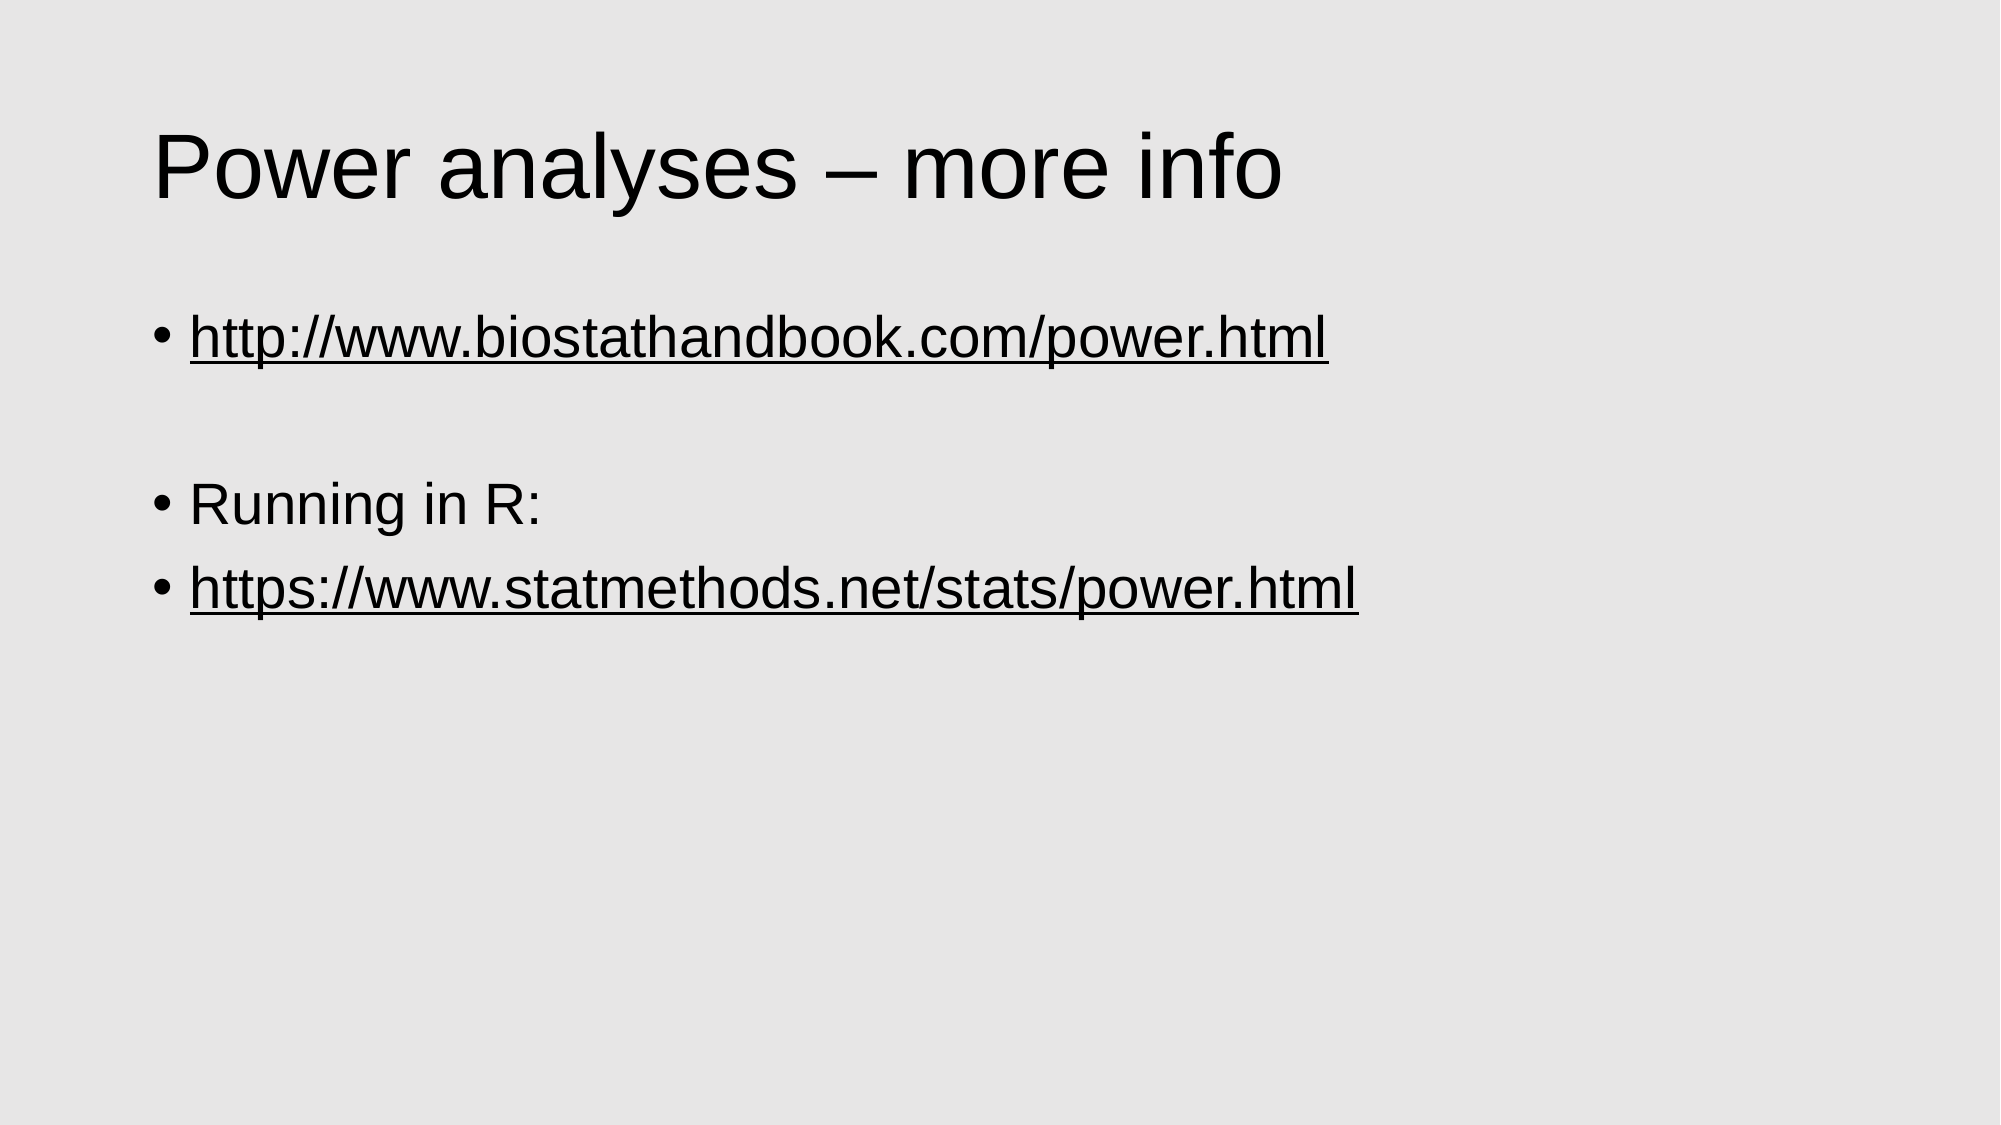

# Power analyses – more info
http://www.biostathandbook.com/power.html

Running in R:
https://www.statmethods.net/stats/power.html